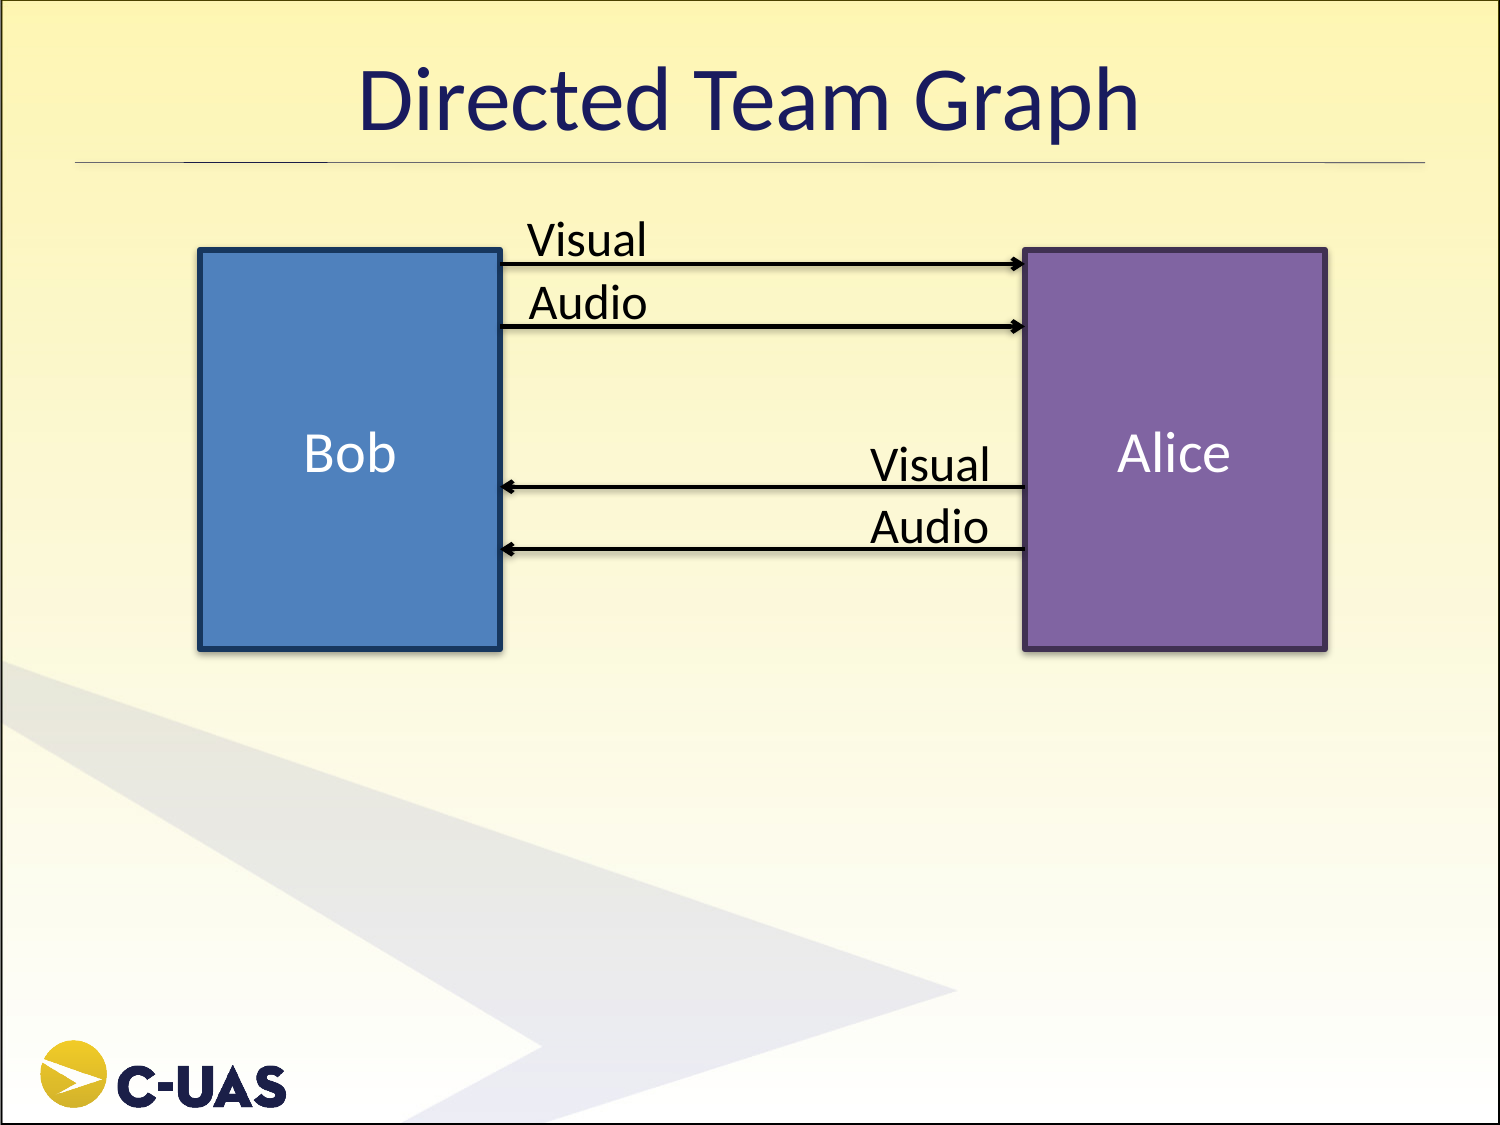

# Directed Team Graph
Visual
Bob
Alice
Audio
Visual
Audio